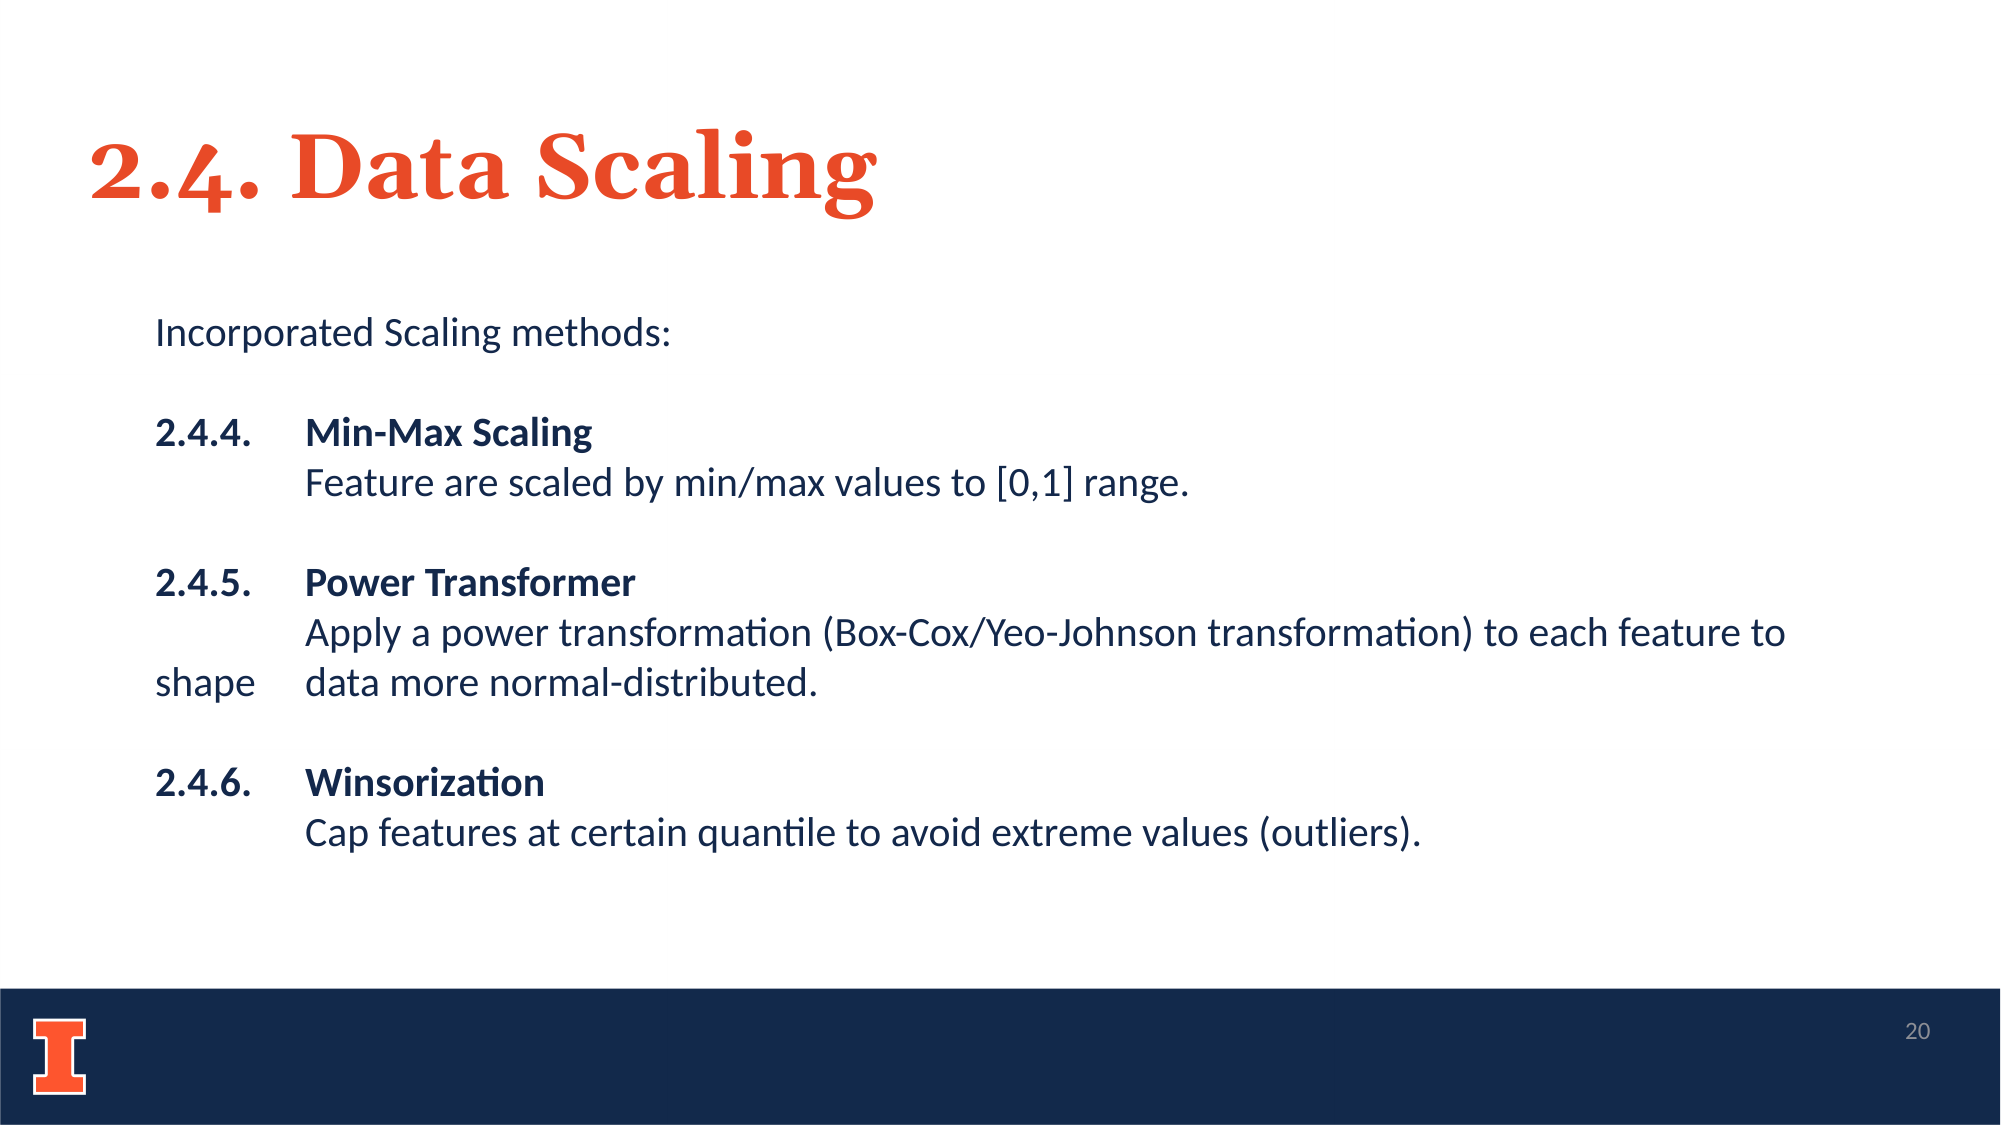

2.4. Data Scaling
Incorporated Scaling methods:

2.4.4.	Min-Max Scaling
	Feature are scaled by min/max values to [0,1] range.

2.4.5.	Power Transformer
	Apply a power transformation (Box-Cox/Yeo-Johnson transformation) to each feature to shape 	data more normal-distributed.

2.4.6.	Winsorization
	Cap features at certain quantile to avoid extreme values (outliers).
20